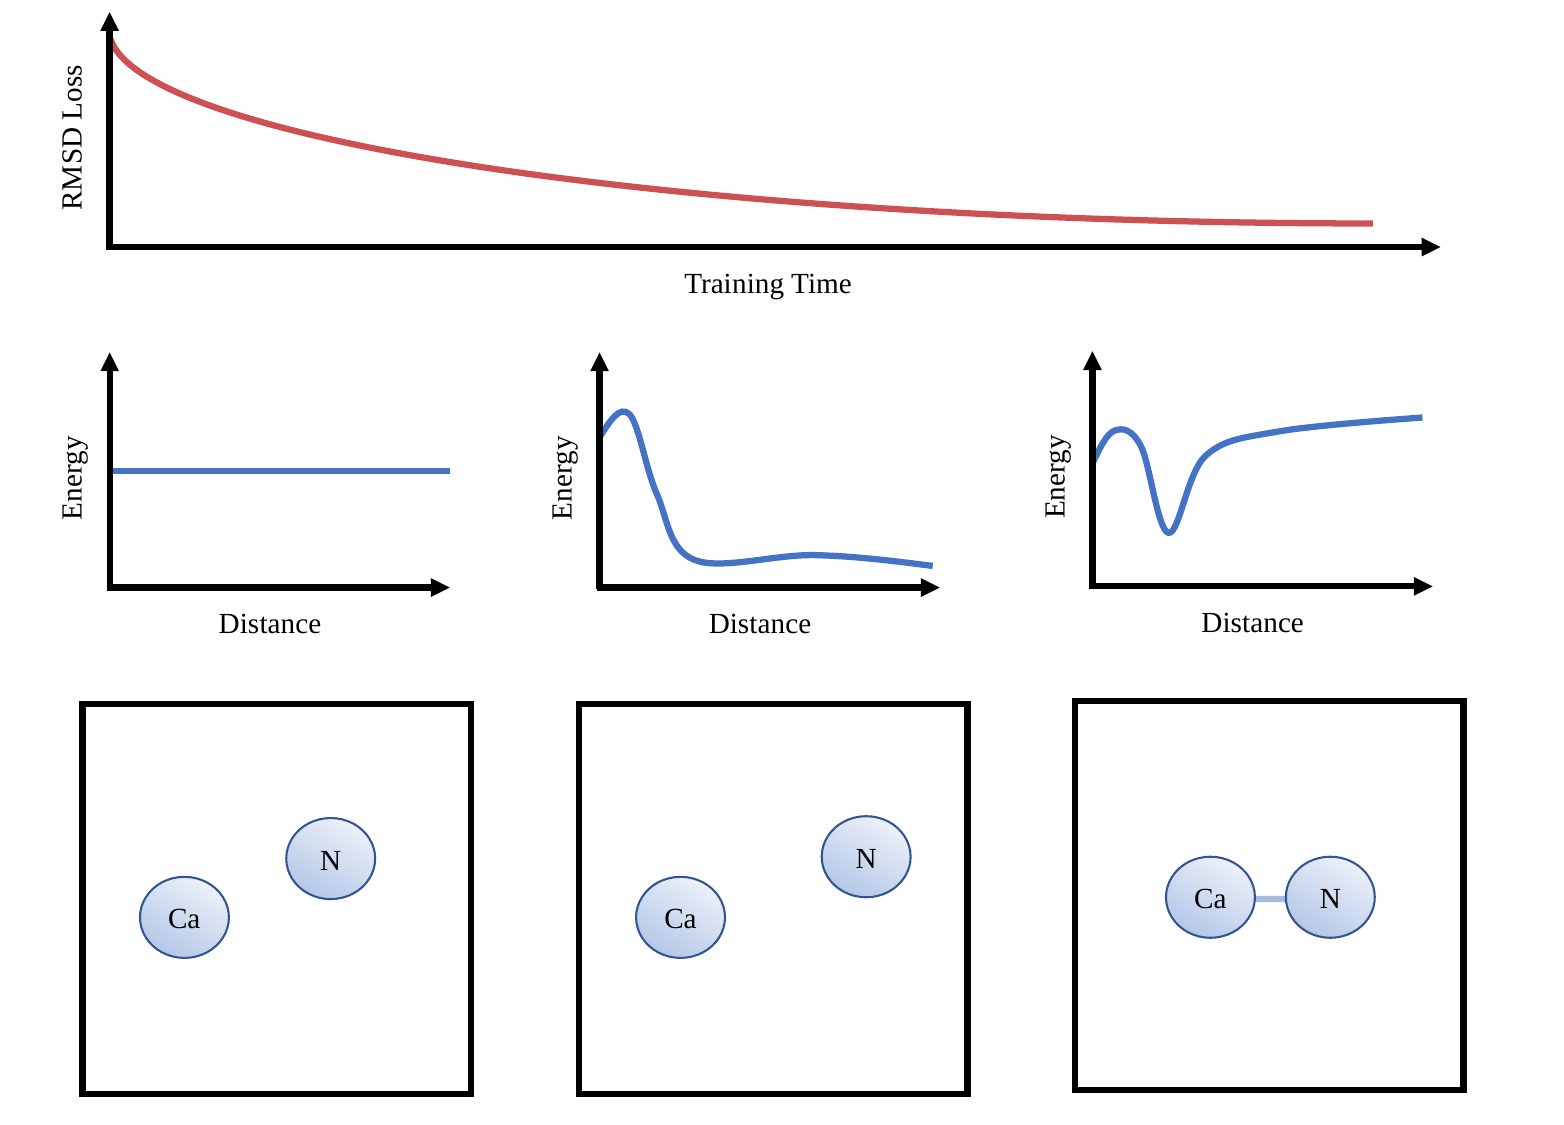

RMSD Loss
Training Time

Energy
Energy
Energy

Distance
Distance
Distance

N
N
Ca
N
Ca
Ca